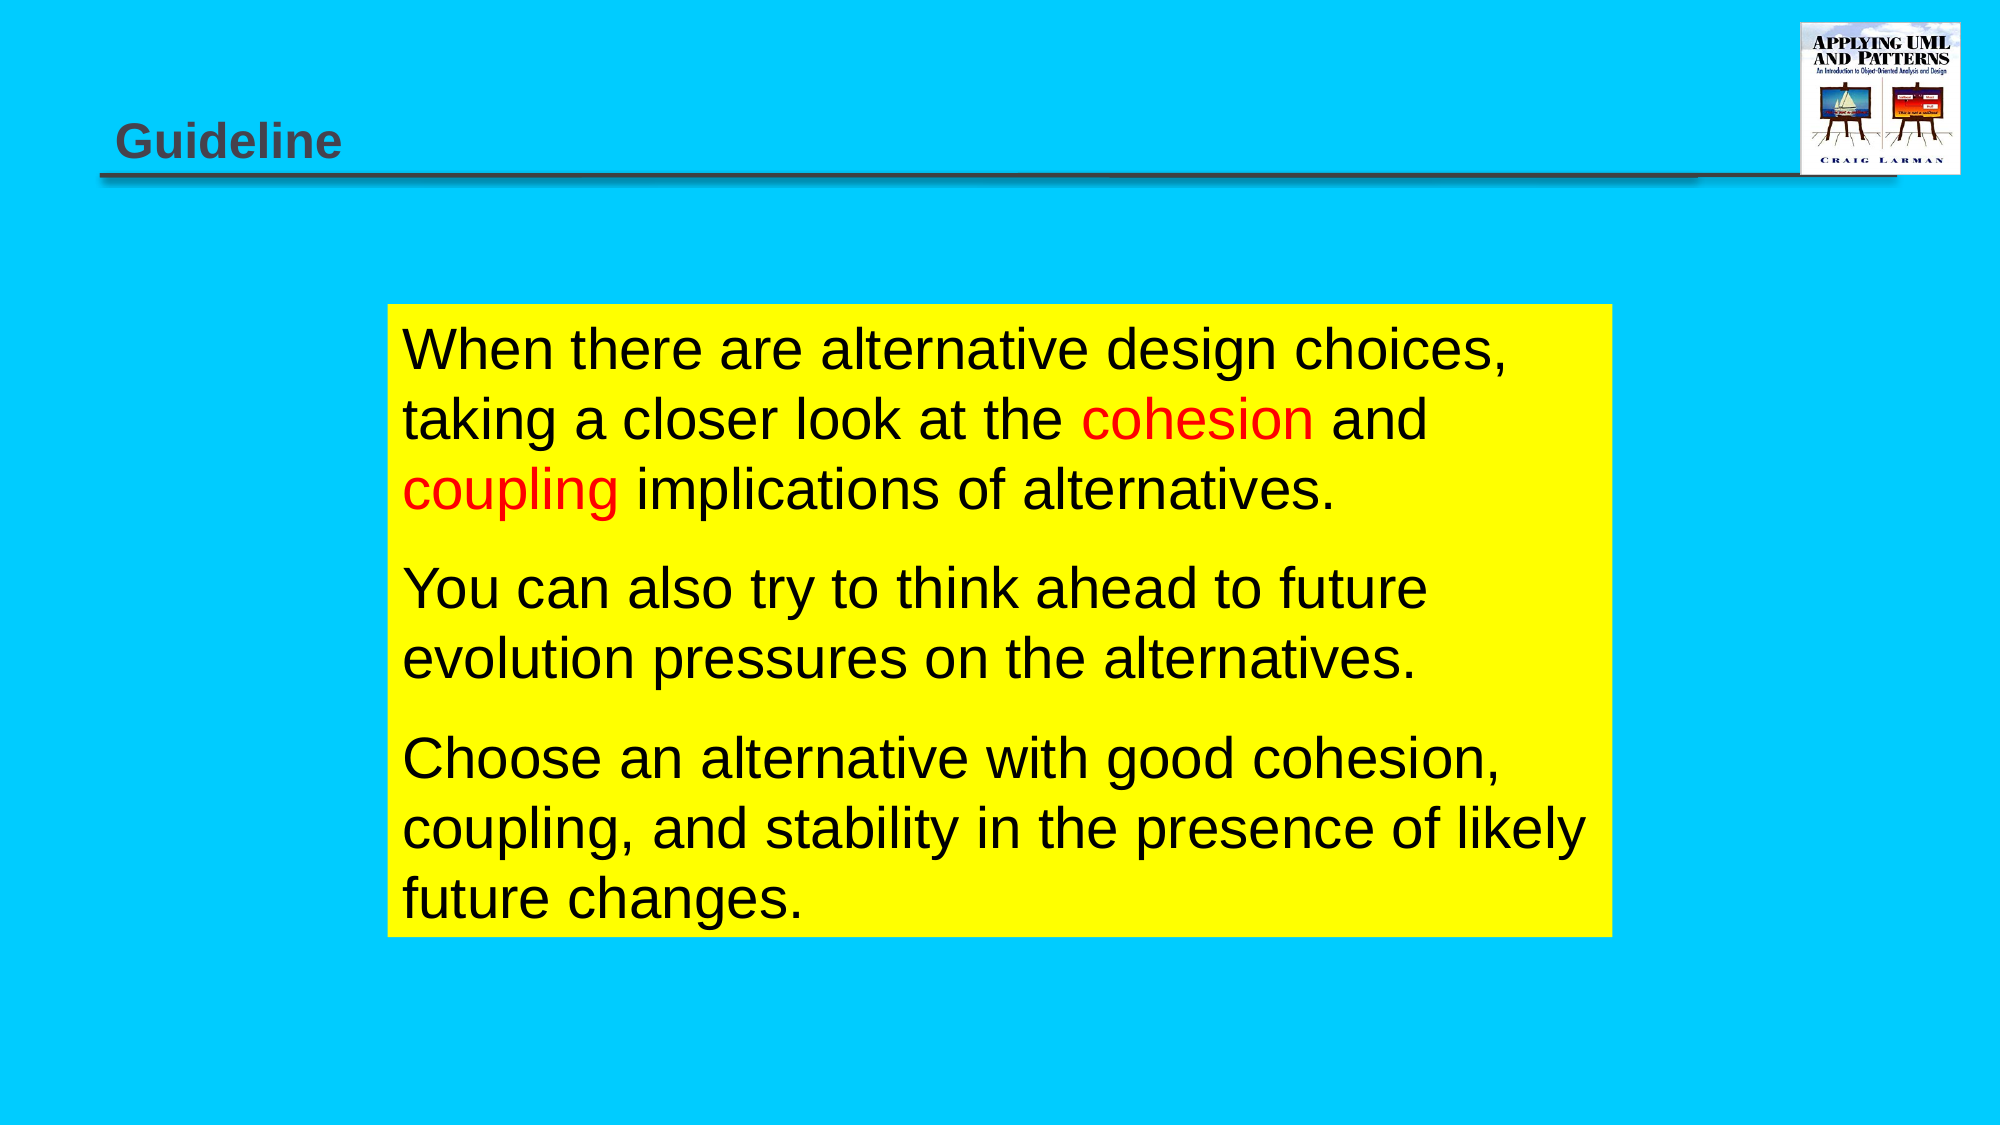

# Guideline
When there are alternative design choices, taking a closer look at the cohesion and coupling implications of alternatives.
You can also try to think ahead to future evolution pressures on the alternatives.
Choose an alternative with good cohesion, coupling, and stability in the presence of likely future changes.